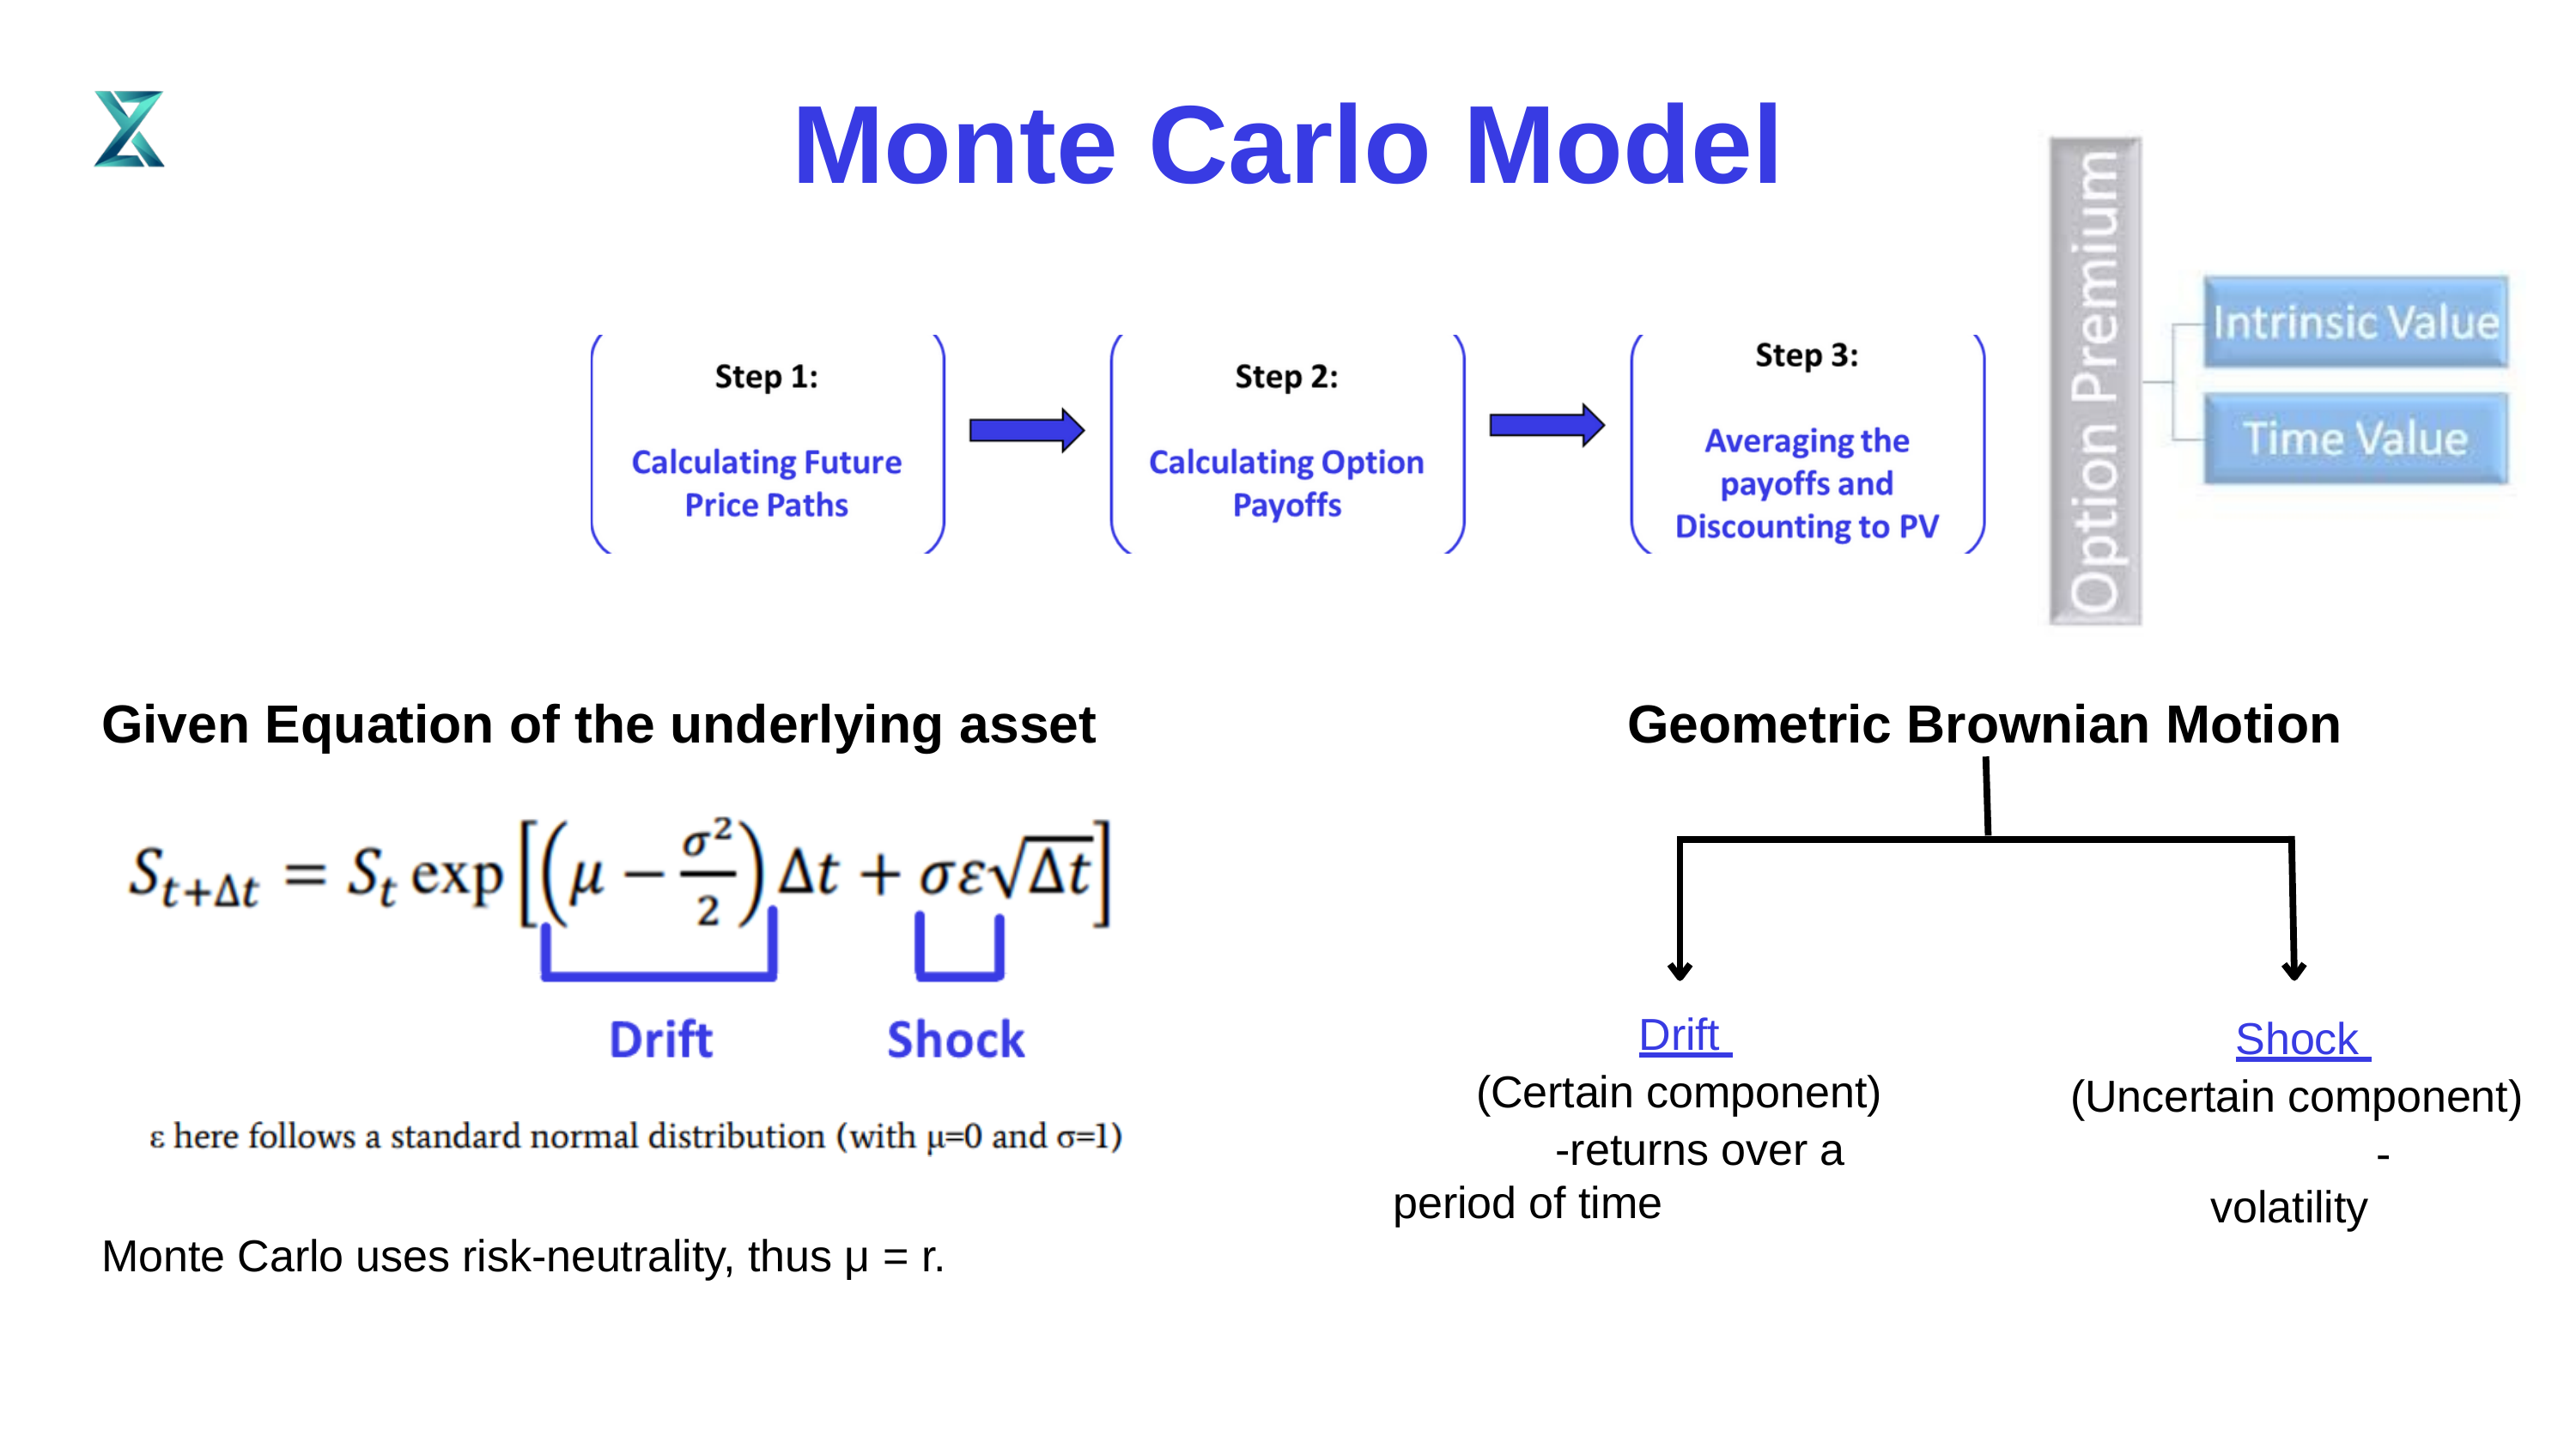

# Monte Carlo Model

Given Equation of the underlying asset
Geometric Brownian Motion

Drift  (Certain component)
-returns over a period of time
Shock  (Uncertain component)
-volatility

Monte Carlo uses risk-neutrality, thus μ = r.